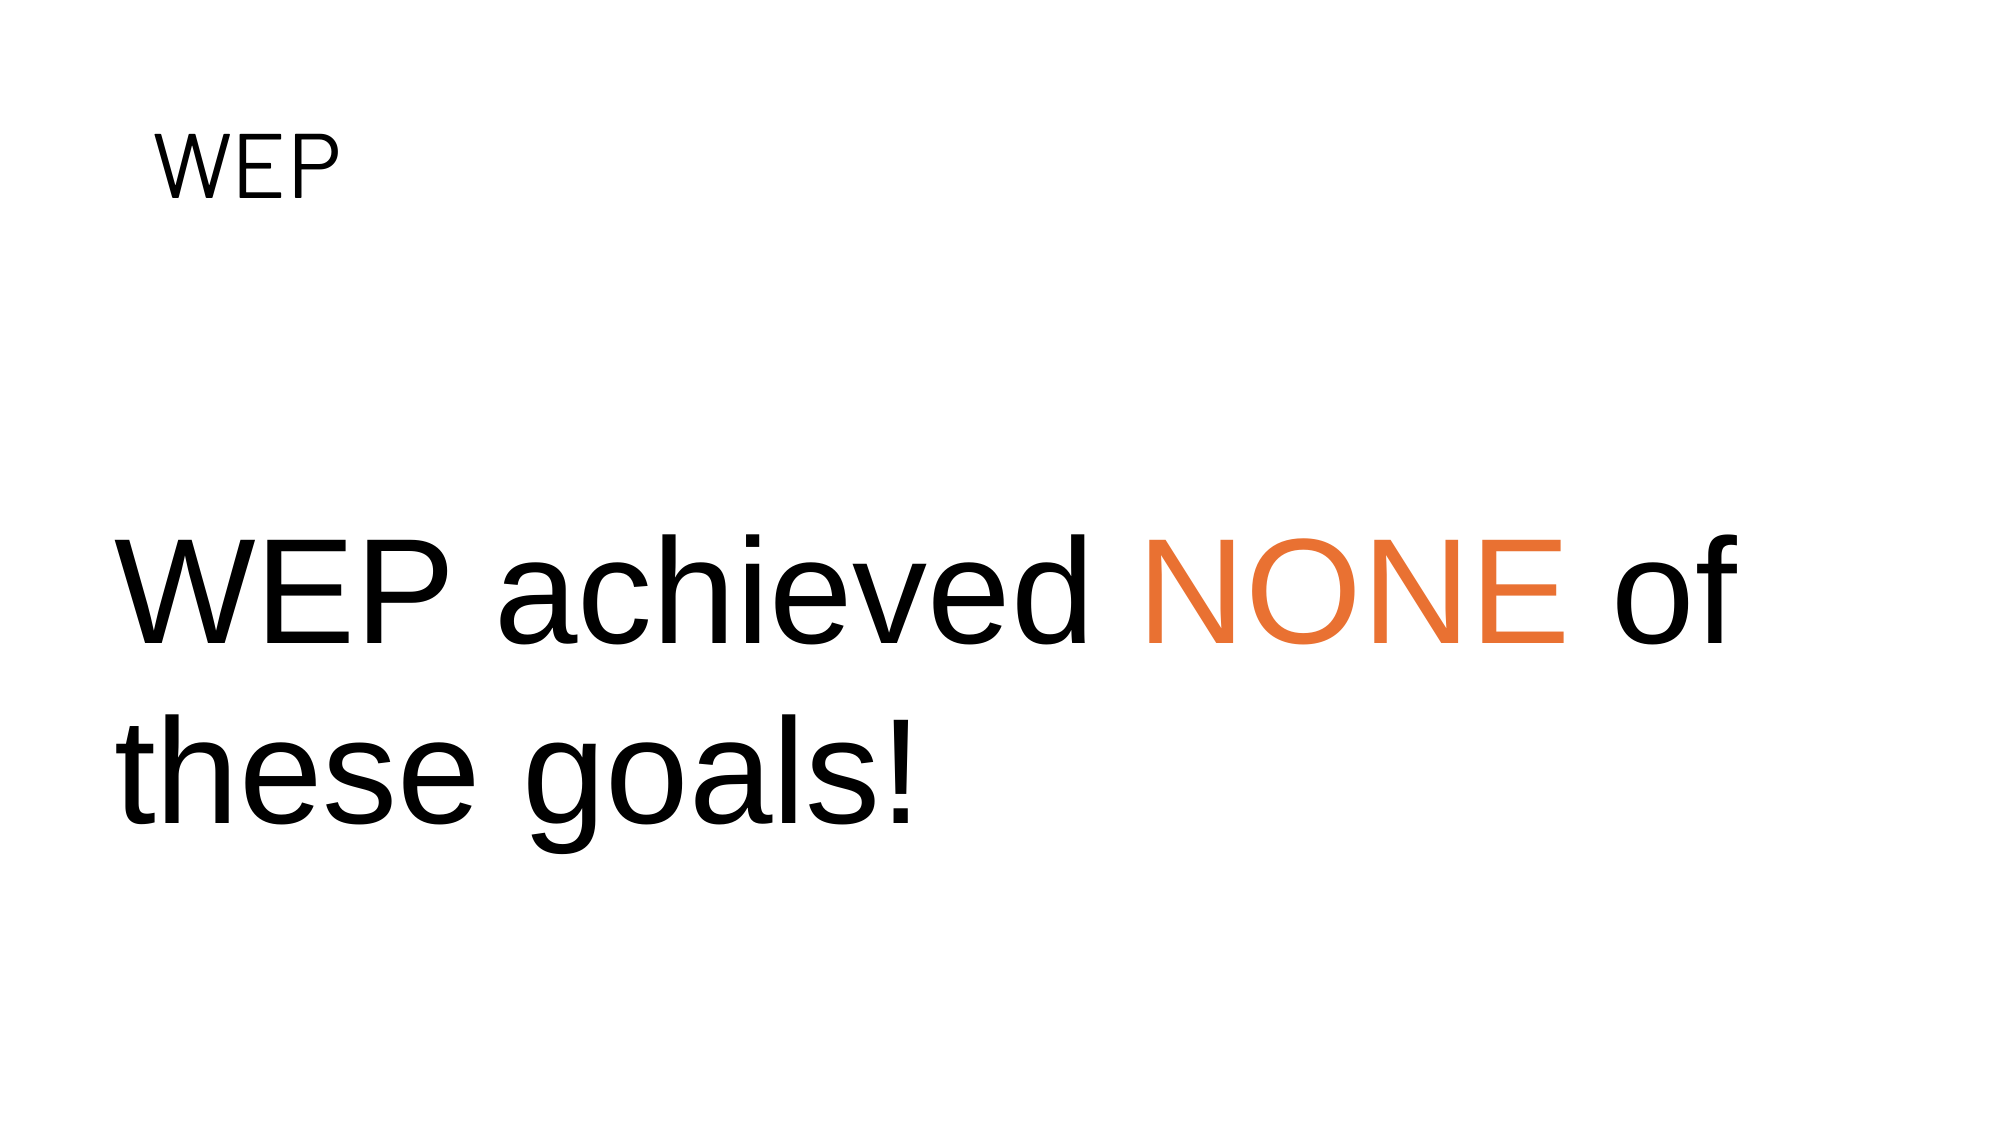

# WEP
WEP achieved NONE of these goals!